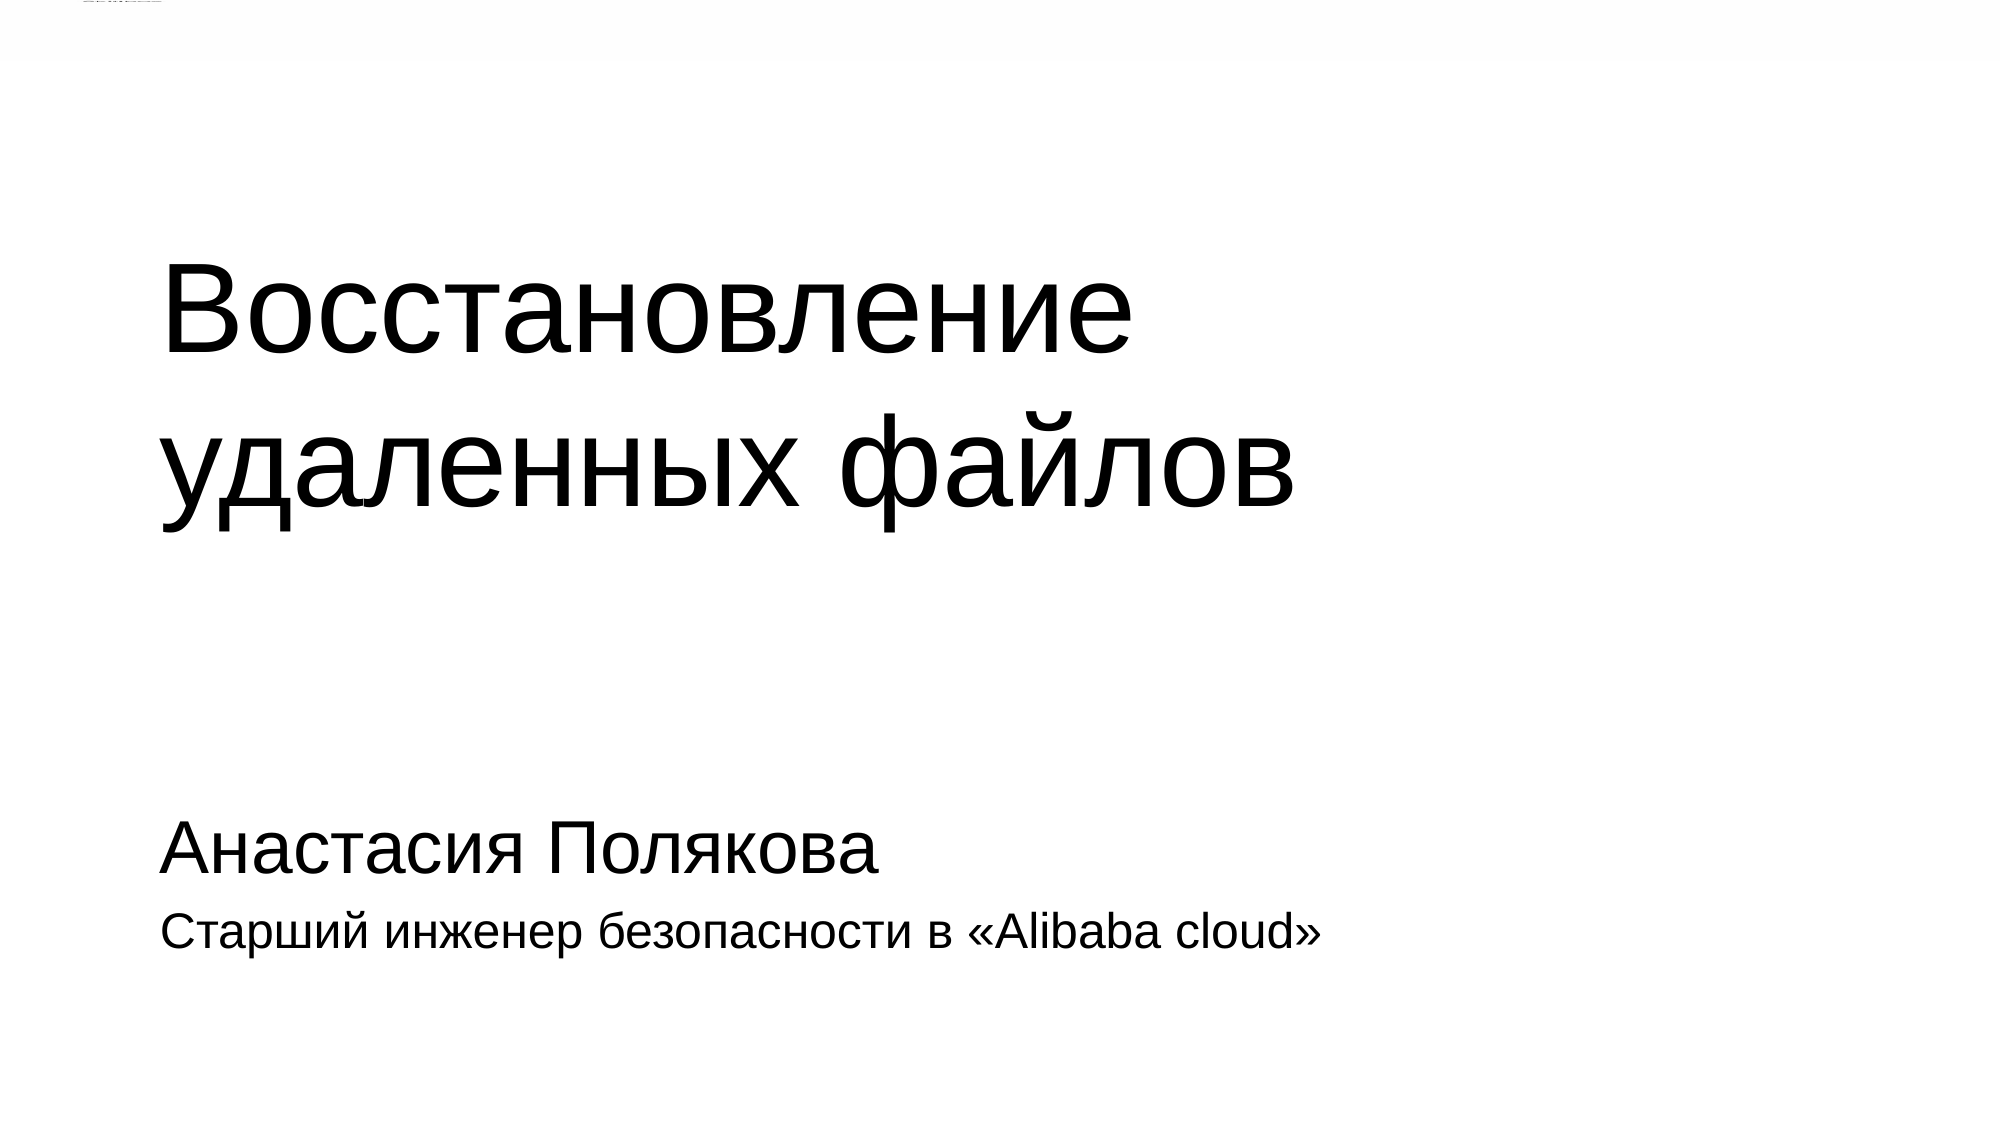

Восстановление
удаленных файлов
Анастасия Полякова
Старший инженер безопасности в «Alibaba cloud»